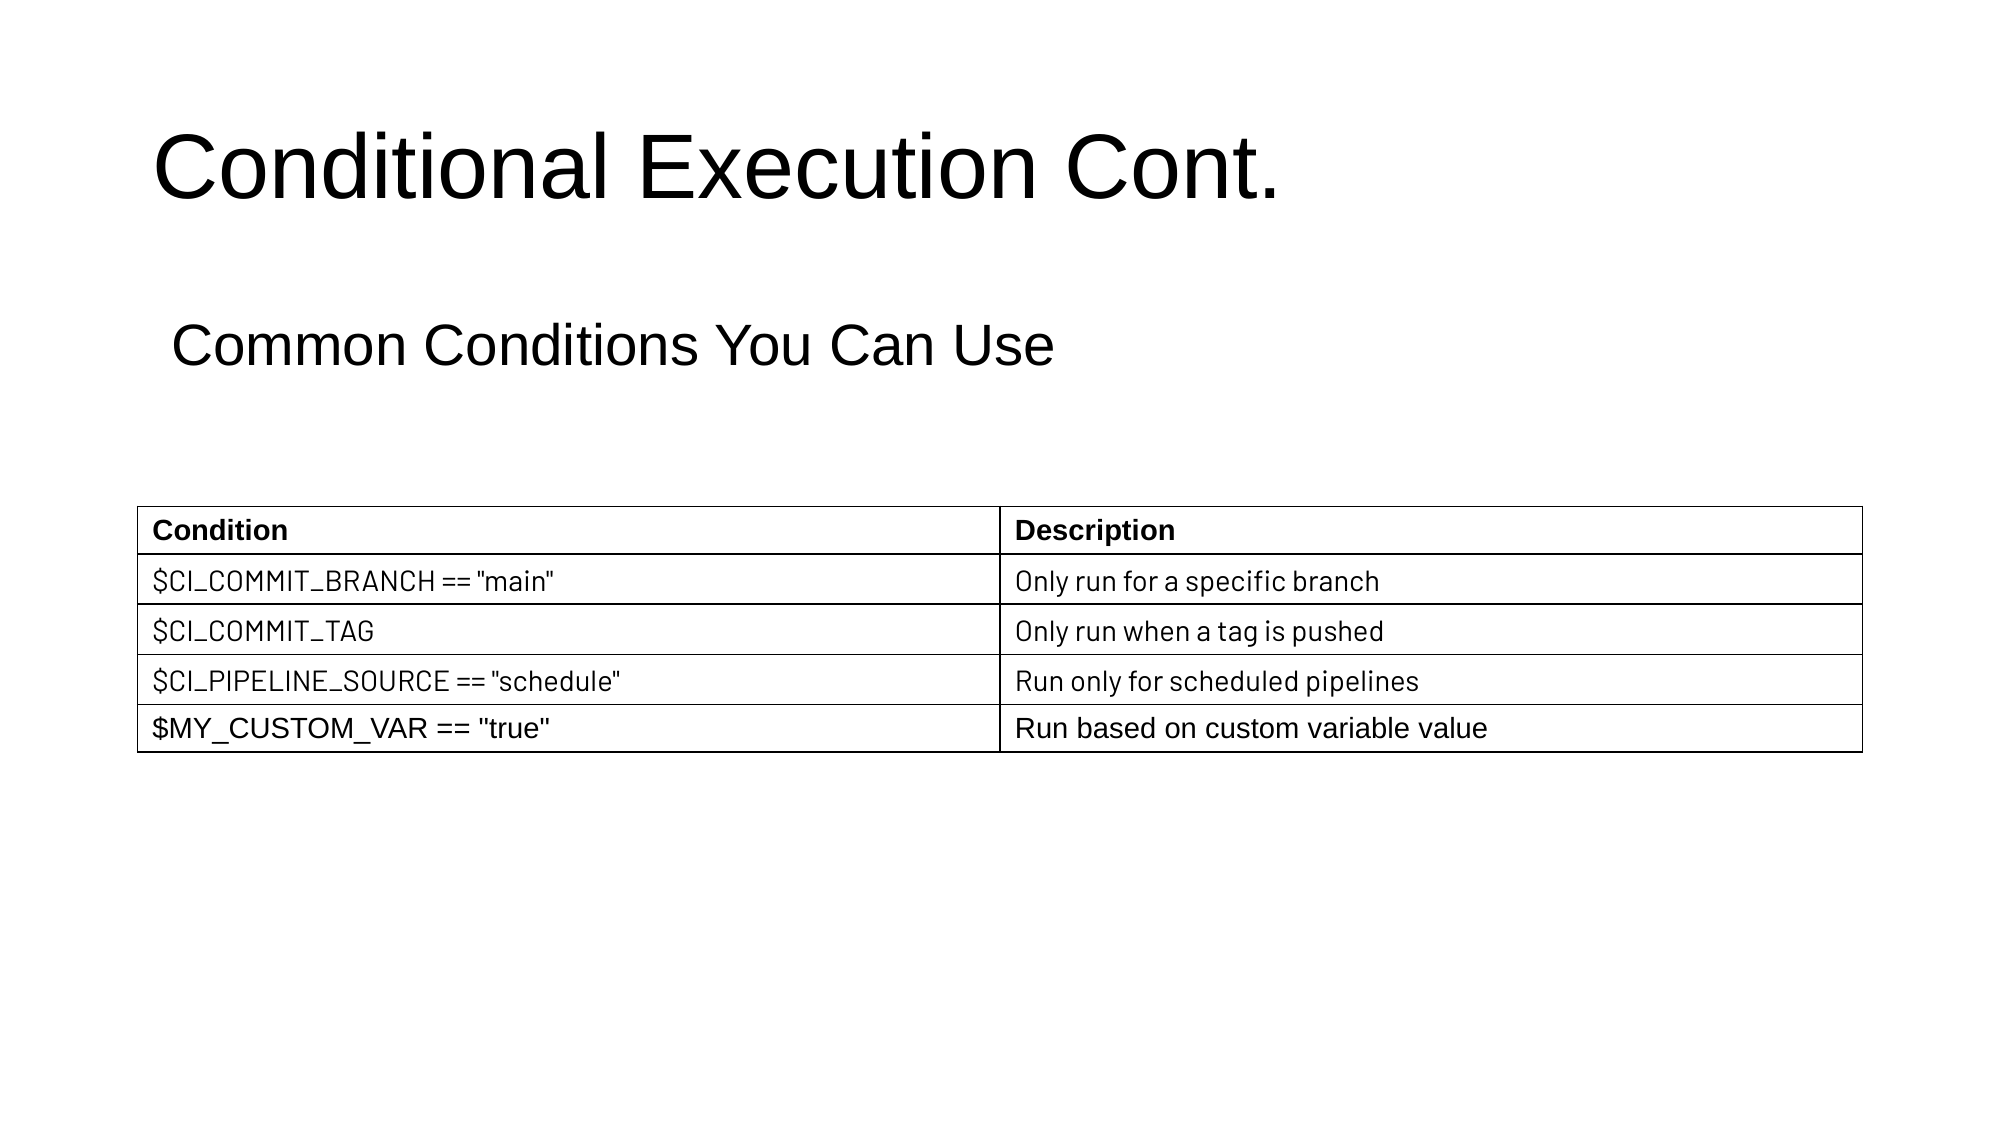

# Conditional Execution Cont.
Common Conditions You Can Use
| Condition | Description |
| --- | --- |
| $CI\_COMMIT\_BRANCH == "main" | Only run for a specific branch |
| $CI\_COMMIT\_TAG | Only run when a tag is pushed |
| $CI\_PIPELINE\_SOURCE == "schedule" | Run only for scheduled pipelines |
| $MY\_CUSTOM\_VAR == "true" | Run based on custom variable value |